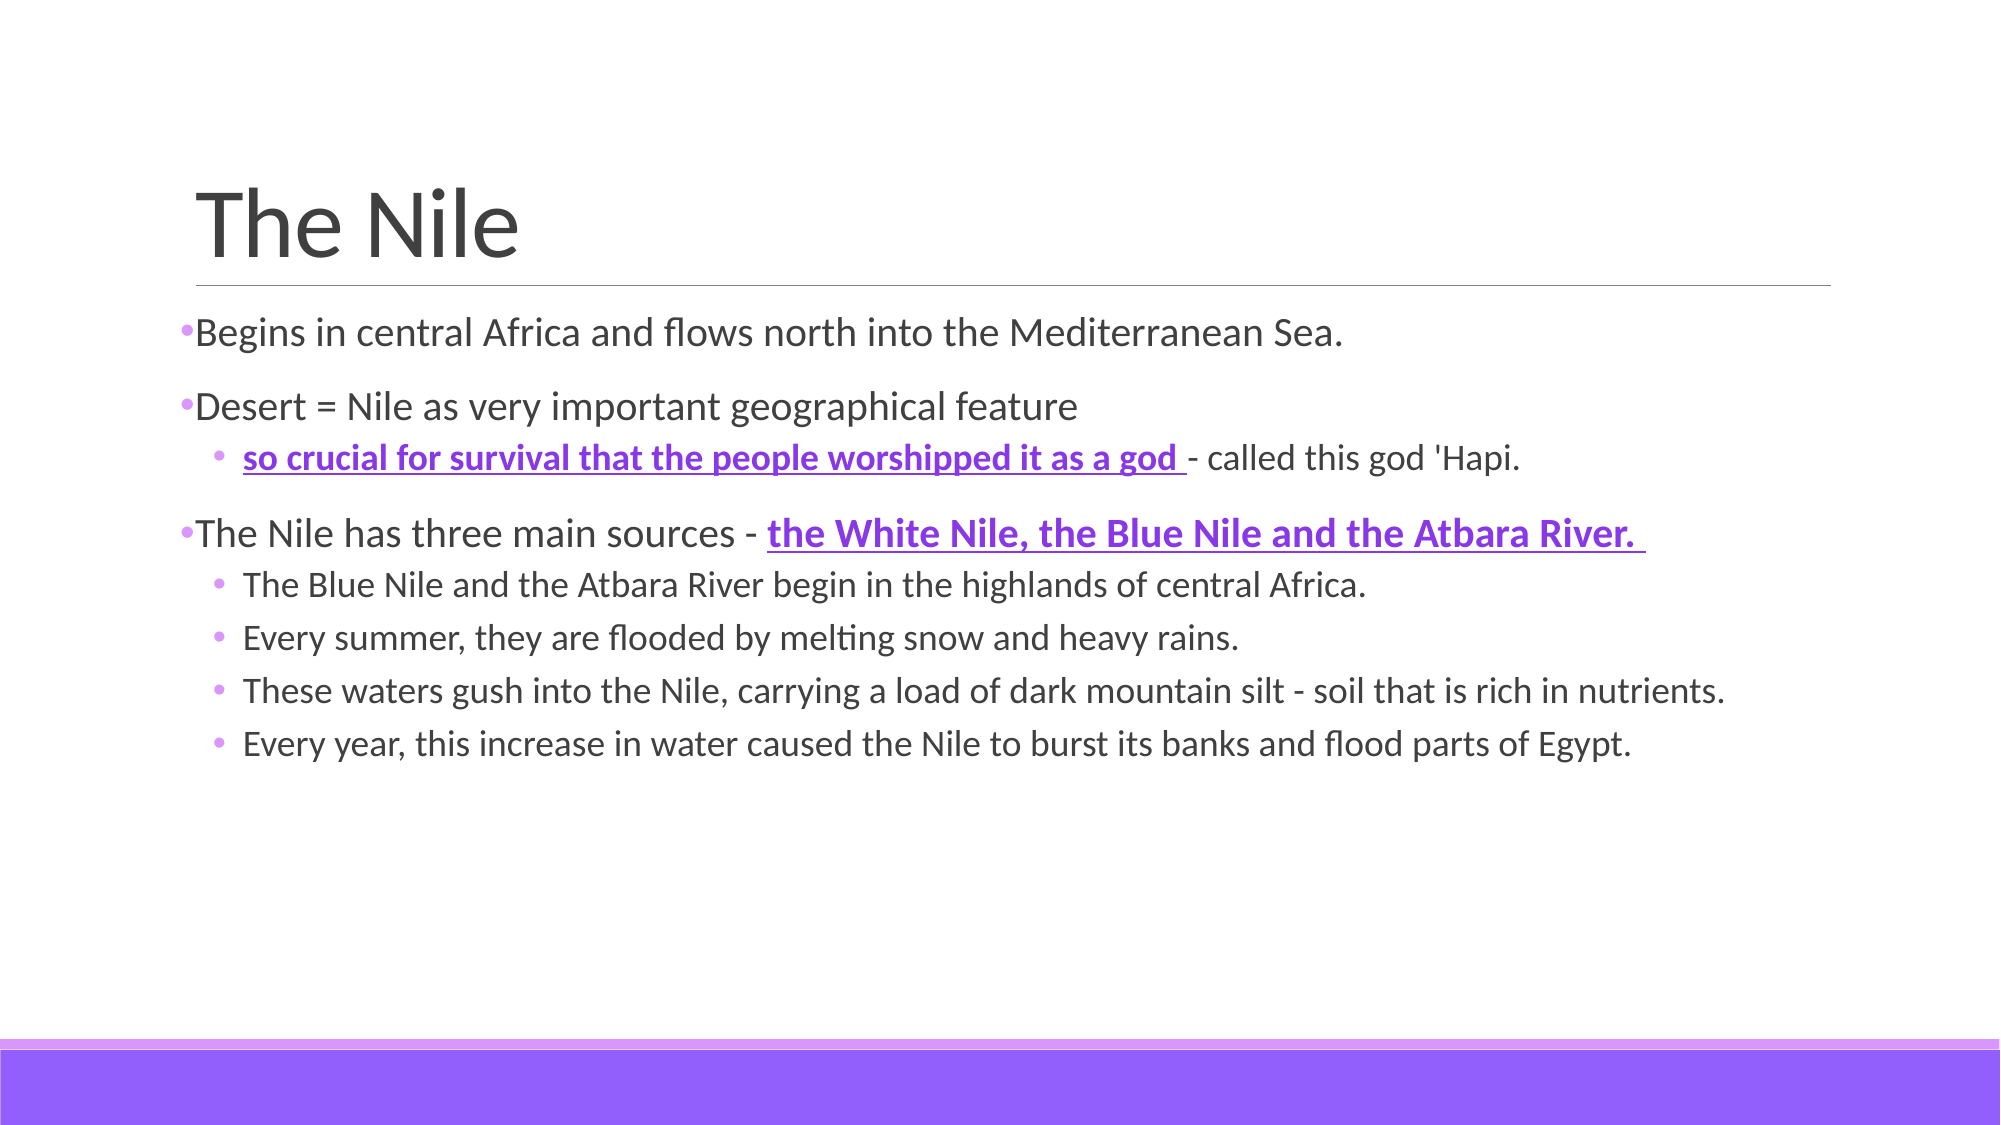

# The Nile
Begins in central Africa and flows north into the Mediterranean Sea.
Desert = Nile as very important geographical feature
so crucial for survival that the people worshipped it as a god - called this god 'Hapi.
The Nile has three main sources - the White Nile, the Blue Nile and the Atbara River.
The Blue Nile and the Atbara River begin in the highlands of central Africa.
Every summer, they are flooded by melting snow and heavy rains.
These waters gush into the Nile, carrying a load of dark mountain silt - soil that is rich in nutrients.
Every year, this increase in water caused the Nile to burst its banks and flood parts of Egypt.